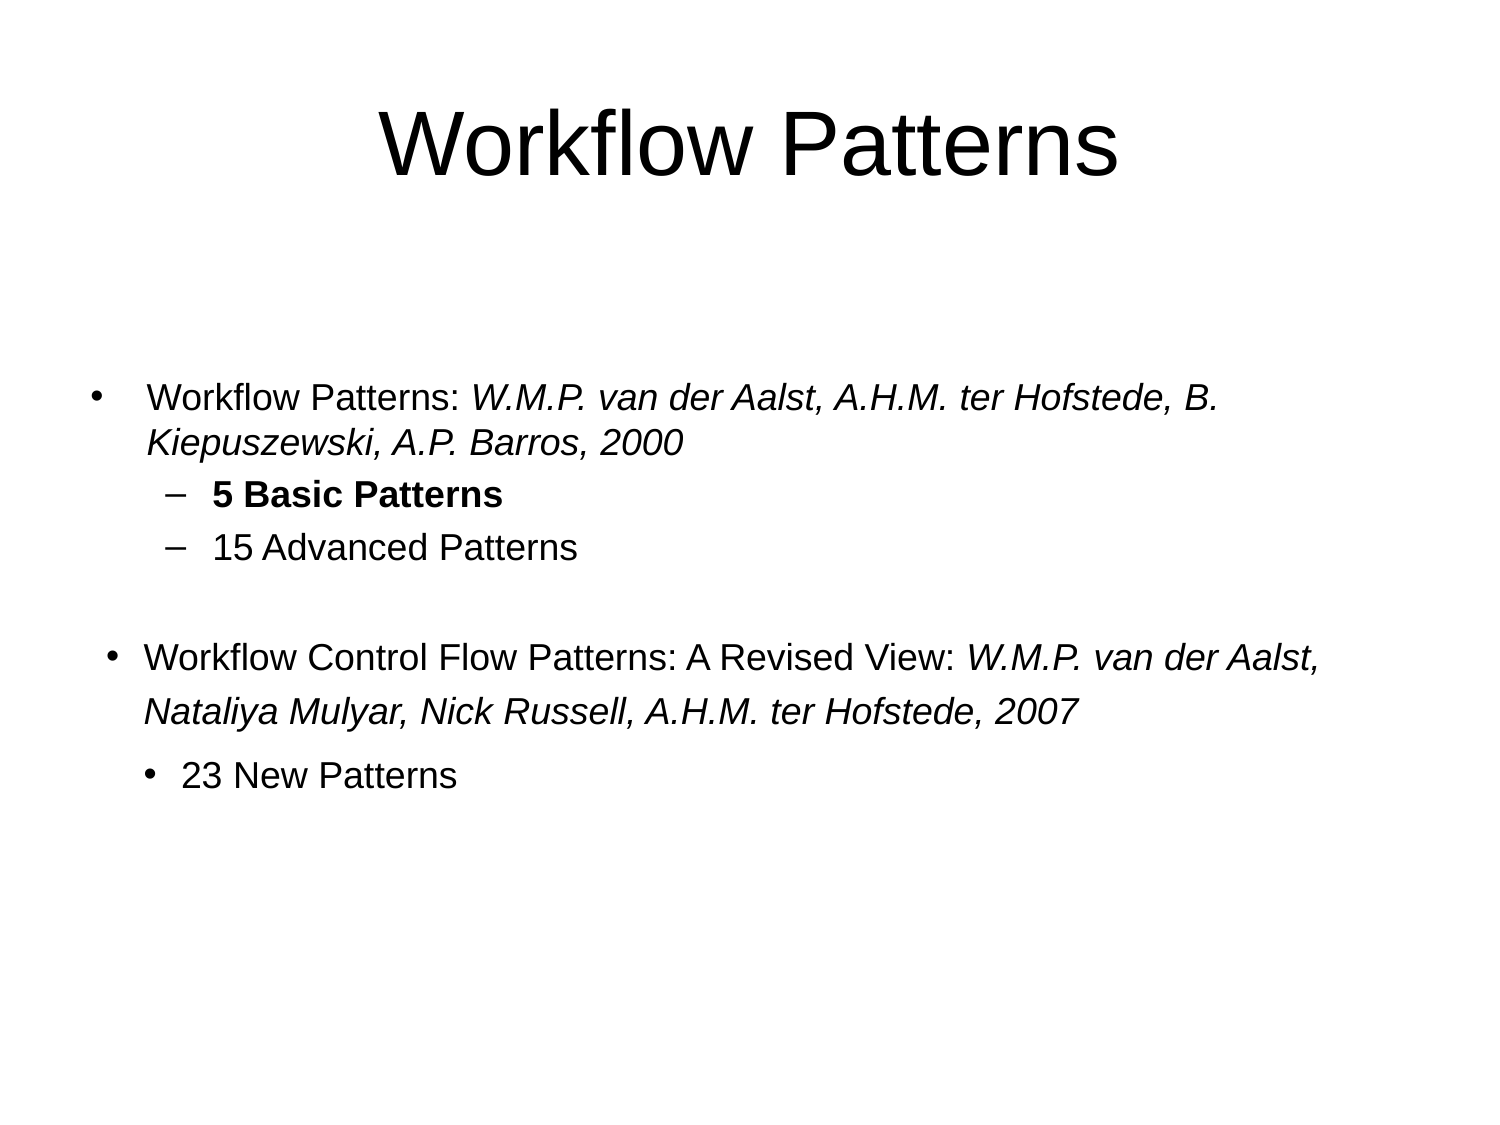

# Workflow Patterns
Workflow Patterns: W.M.P. van der Aalst, A.H.M. ter Hofstede, B. Kiepuszewski, A.P. Barros, 2000
5 Basic Patterns
15 Advanced Patterns

Workflow Control Flow Patterns: A Revised View: W.M.P. van der Aalst, Nataliya Mulyar, Nick Russell, A.H.M. ter Hofstede, 2007
23 New Patterns